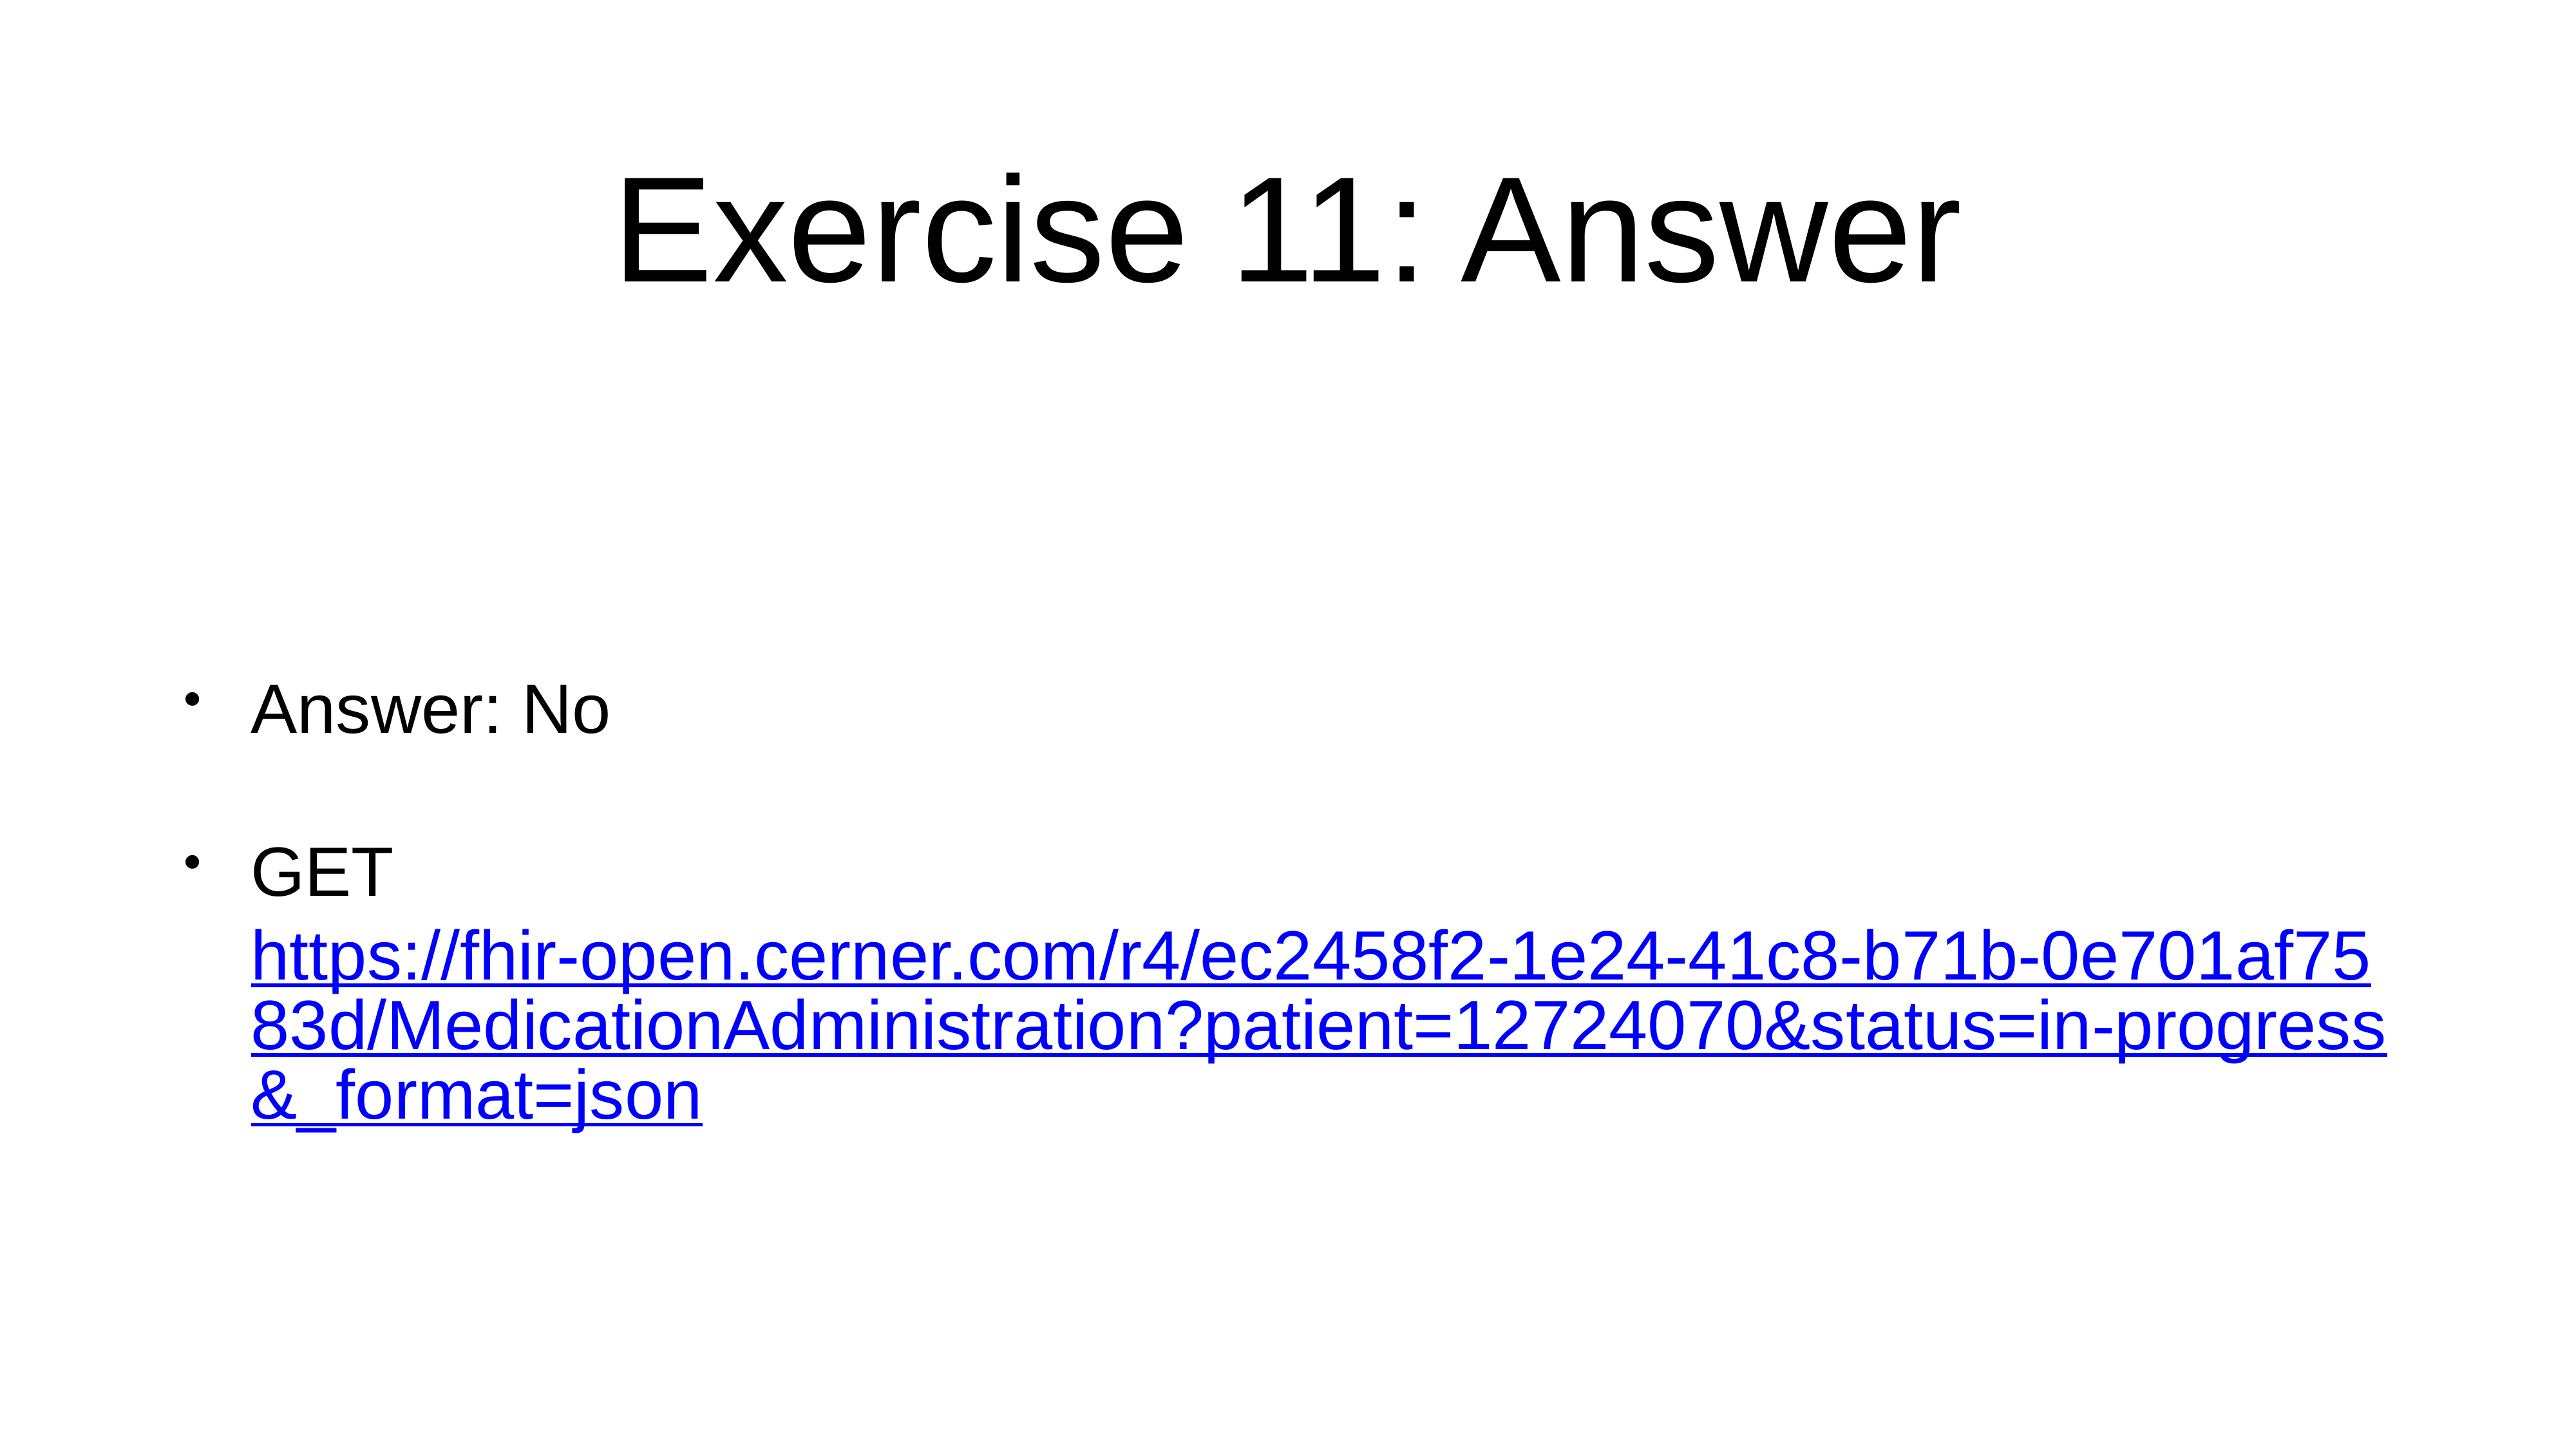

# Exercise 11: Answer
Answer: No
GET https://fhir-open.cerner.com/r4/ec2458f2-1e24-41c8-b71b-0e701af7583d/MedicationAdministration?patient=12724070&status=in-progress&_format=json